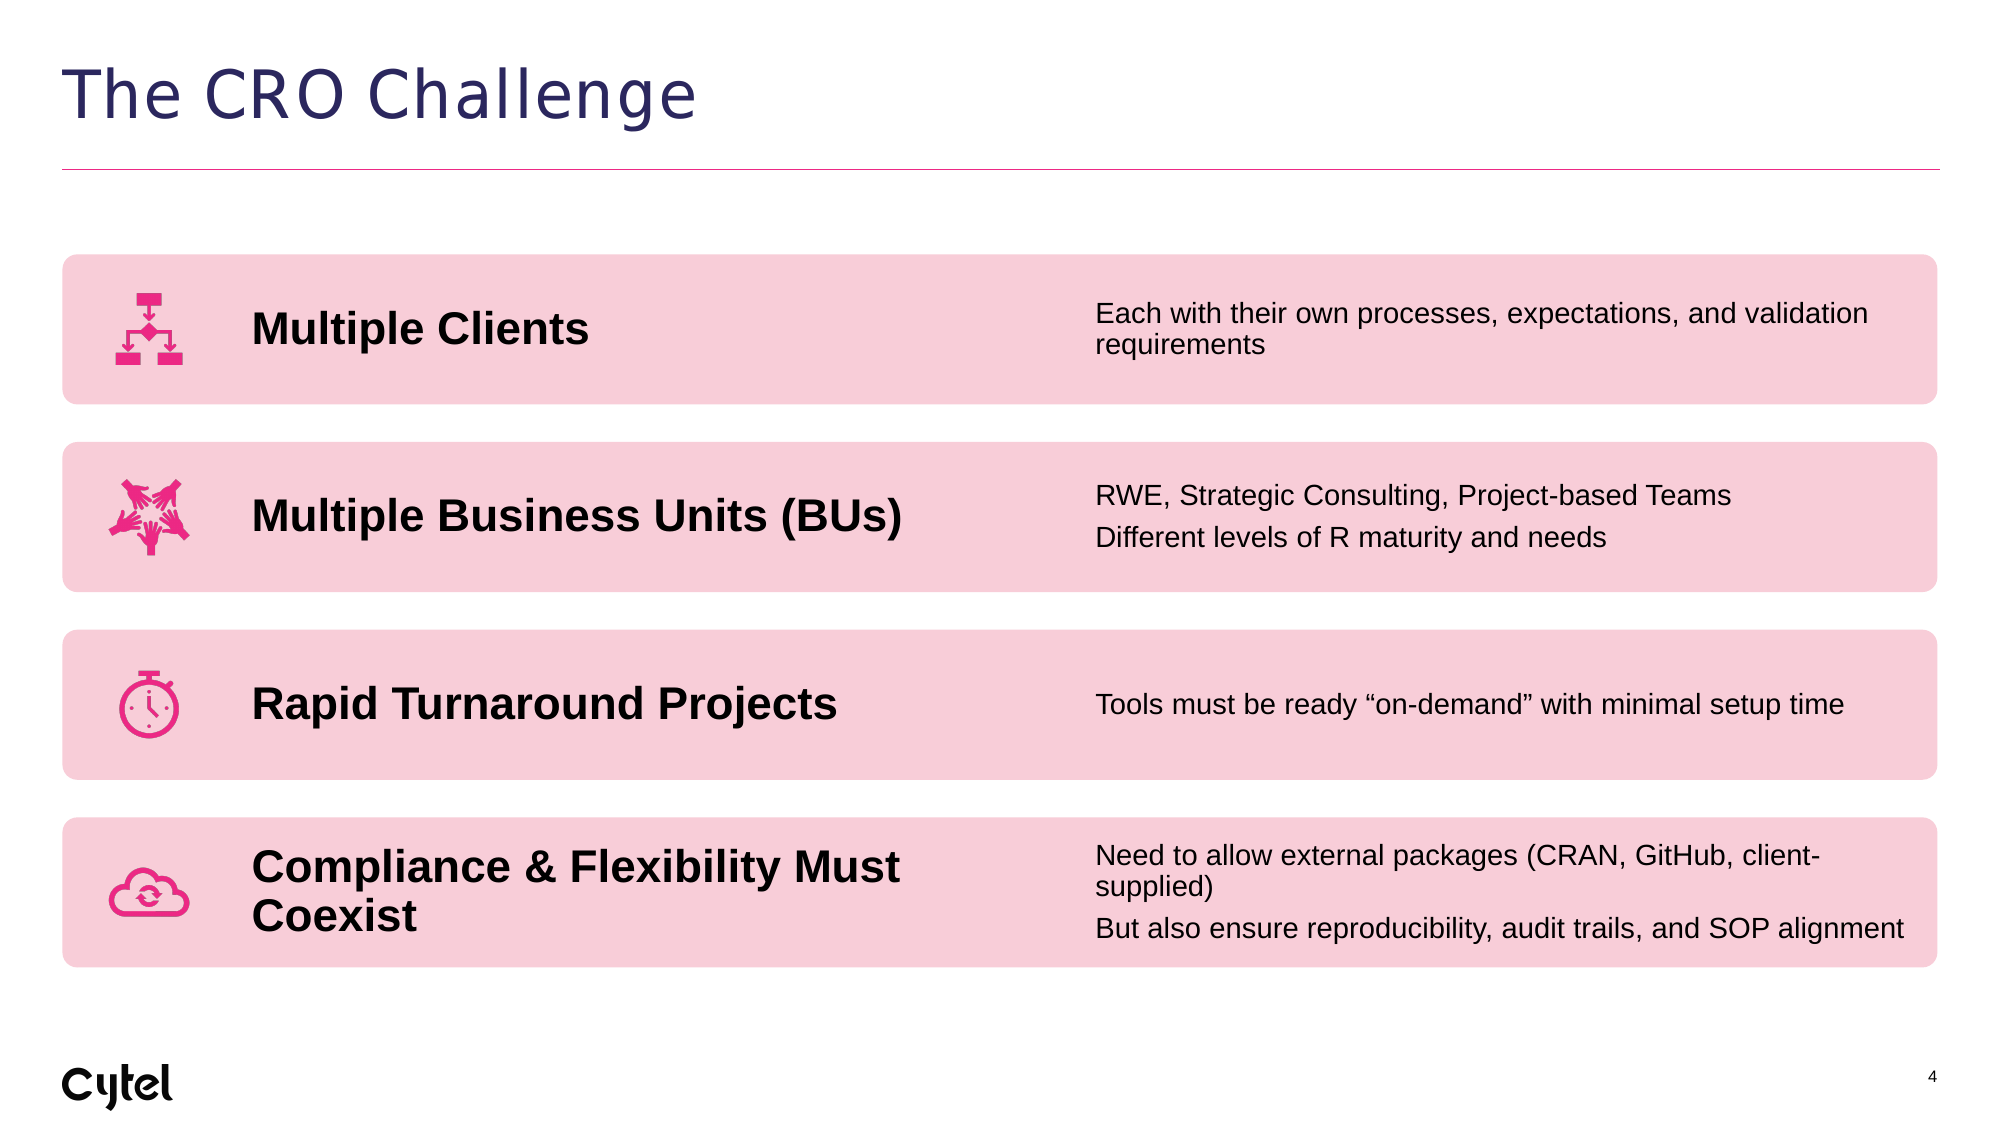

# The CRO Challenge
Multiple Clients
Each with their own processes, expectations, and validation requirements
Multiple Business Units (BUs)
RWE, Strategic Consulting, Project-based Teams
Different levels of R maturity and needs
Rapid Turnaround Projects
Tools must be ready “on-demand” with minimal setup time
Compliance & Flexibility Must Coexist
Need to allow external packages (CRAN, GitHub, client-supplied)
But also ensure reproducibility, audit trails, and SOP alignment
4